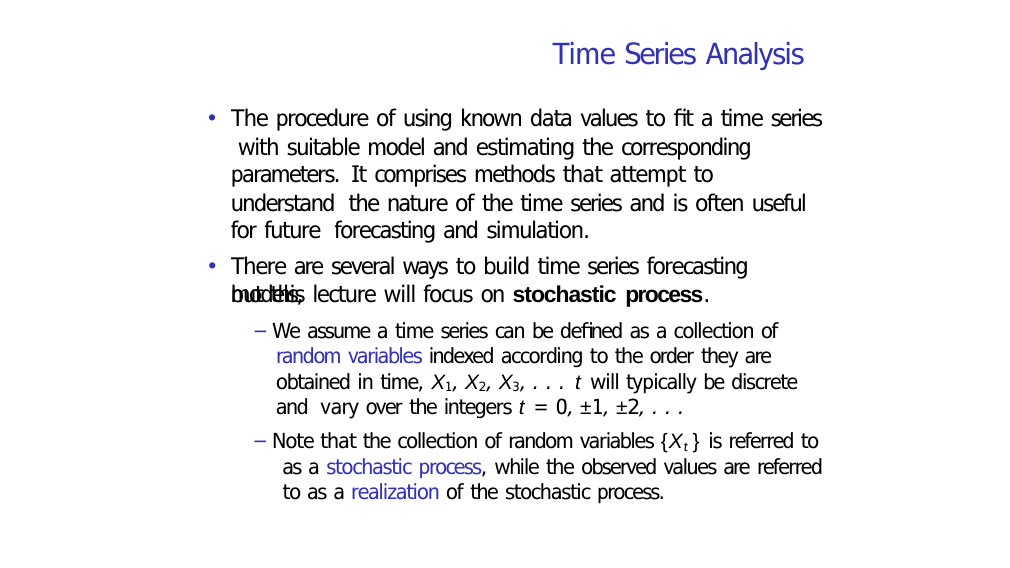

# Time Series Analysis
The procedure of using known data values to fit a time series  with suitable model and estimating the corresponding  parameters. It comprises methods that attempt to understand  the nature of the time series and is often useful for future  forecasting and simulation.
There are several ways to build time series forecasting models,
but this lecture will focus on stochastic process.
– We assume a time series can be defined as a collection of  random variables indexed according to the order they are  obtained in time, X1, X2, X3, . . . t will typically be discrete and  vary over the integers t = 0, ±1, ±2, . . .
– Note that the collection of random variables {Xt } is referred to  as a stochastic process, while the observed values are referred  to as a realization of the stochastic process.